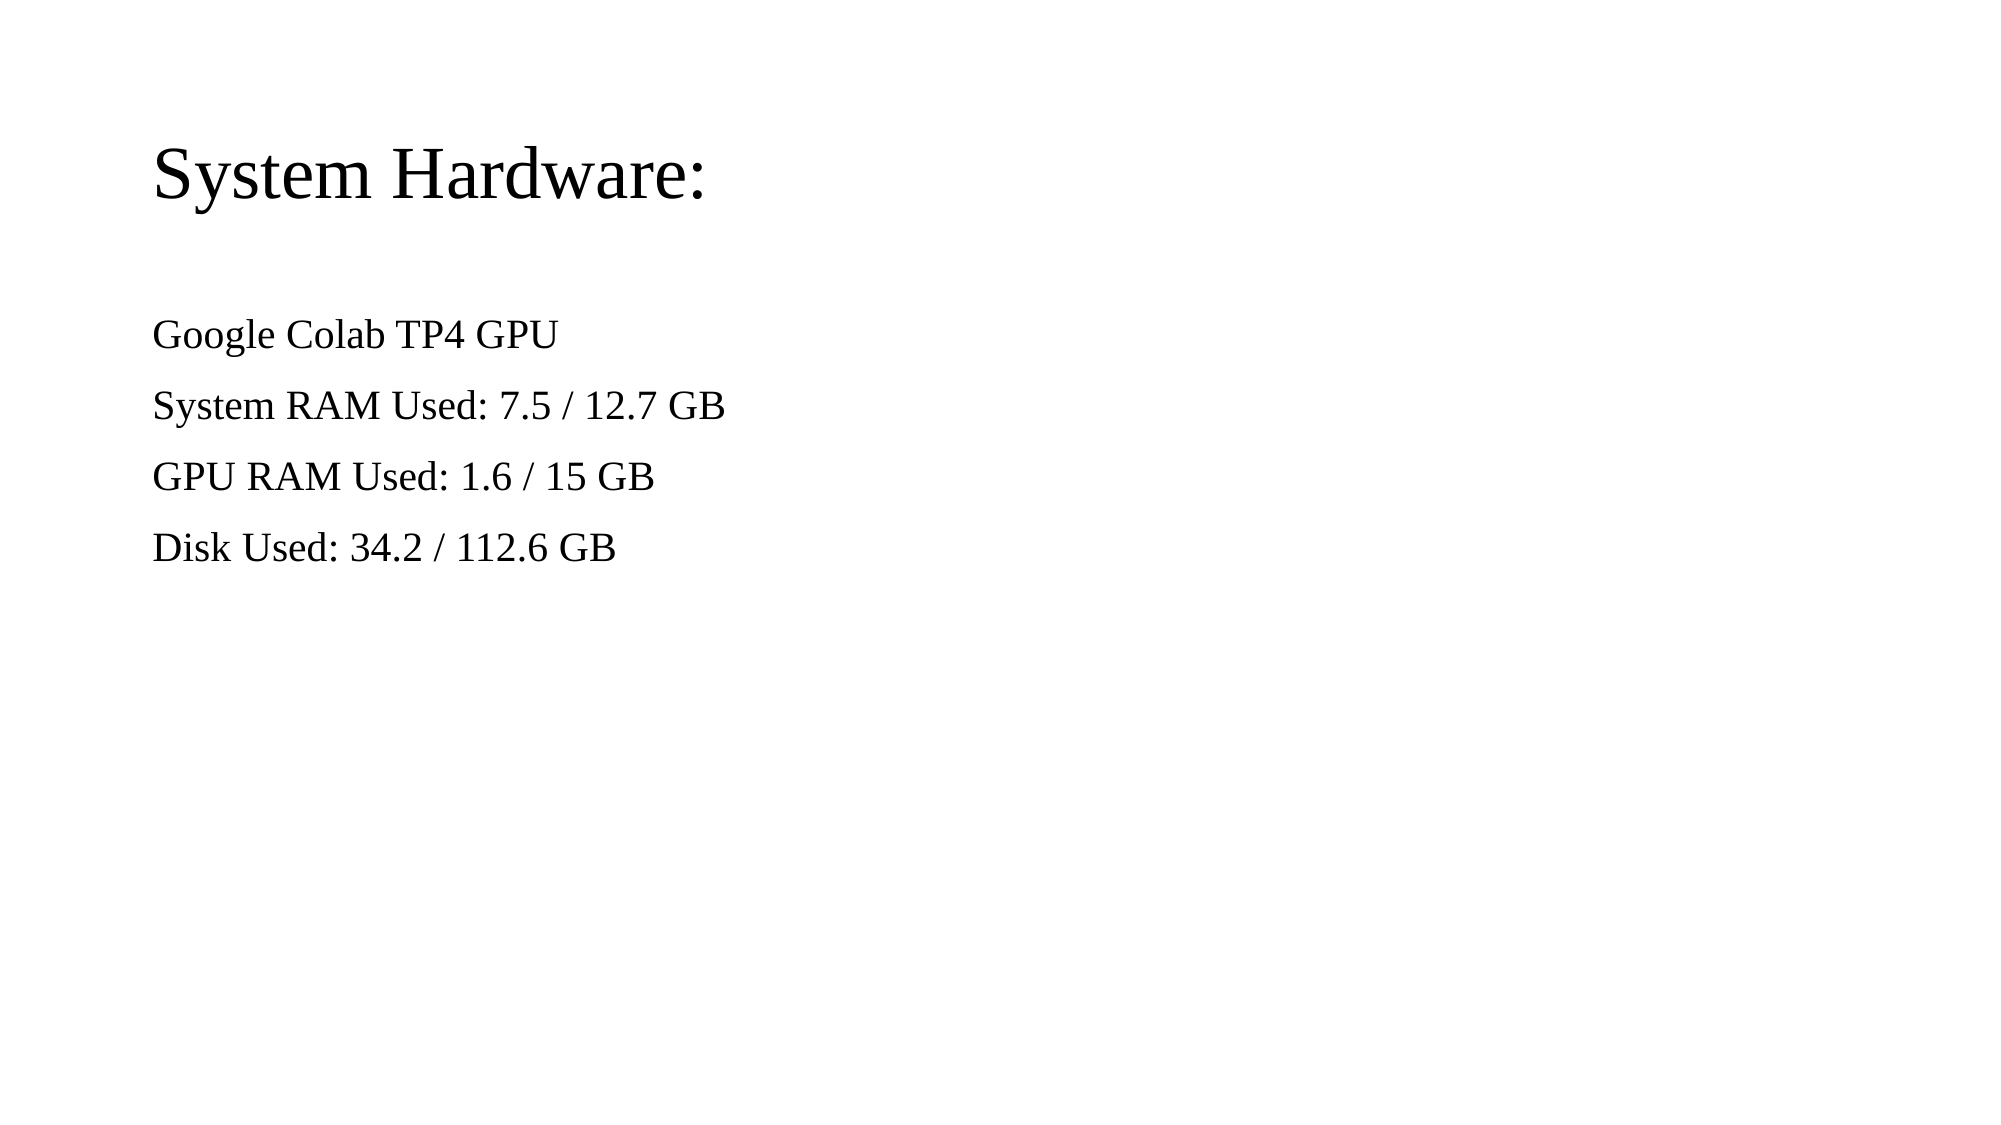

# System Hardware:
Google Colab TP4 GPU
System RAM Used: 7.5 / 12.7 GB
GPU RAM Used: 1.6 / 15 GB
Disk Used: 34.2 / 112.6 GB